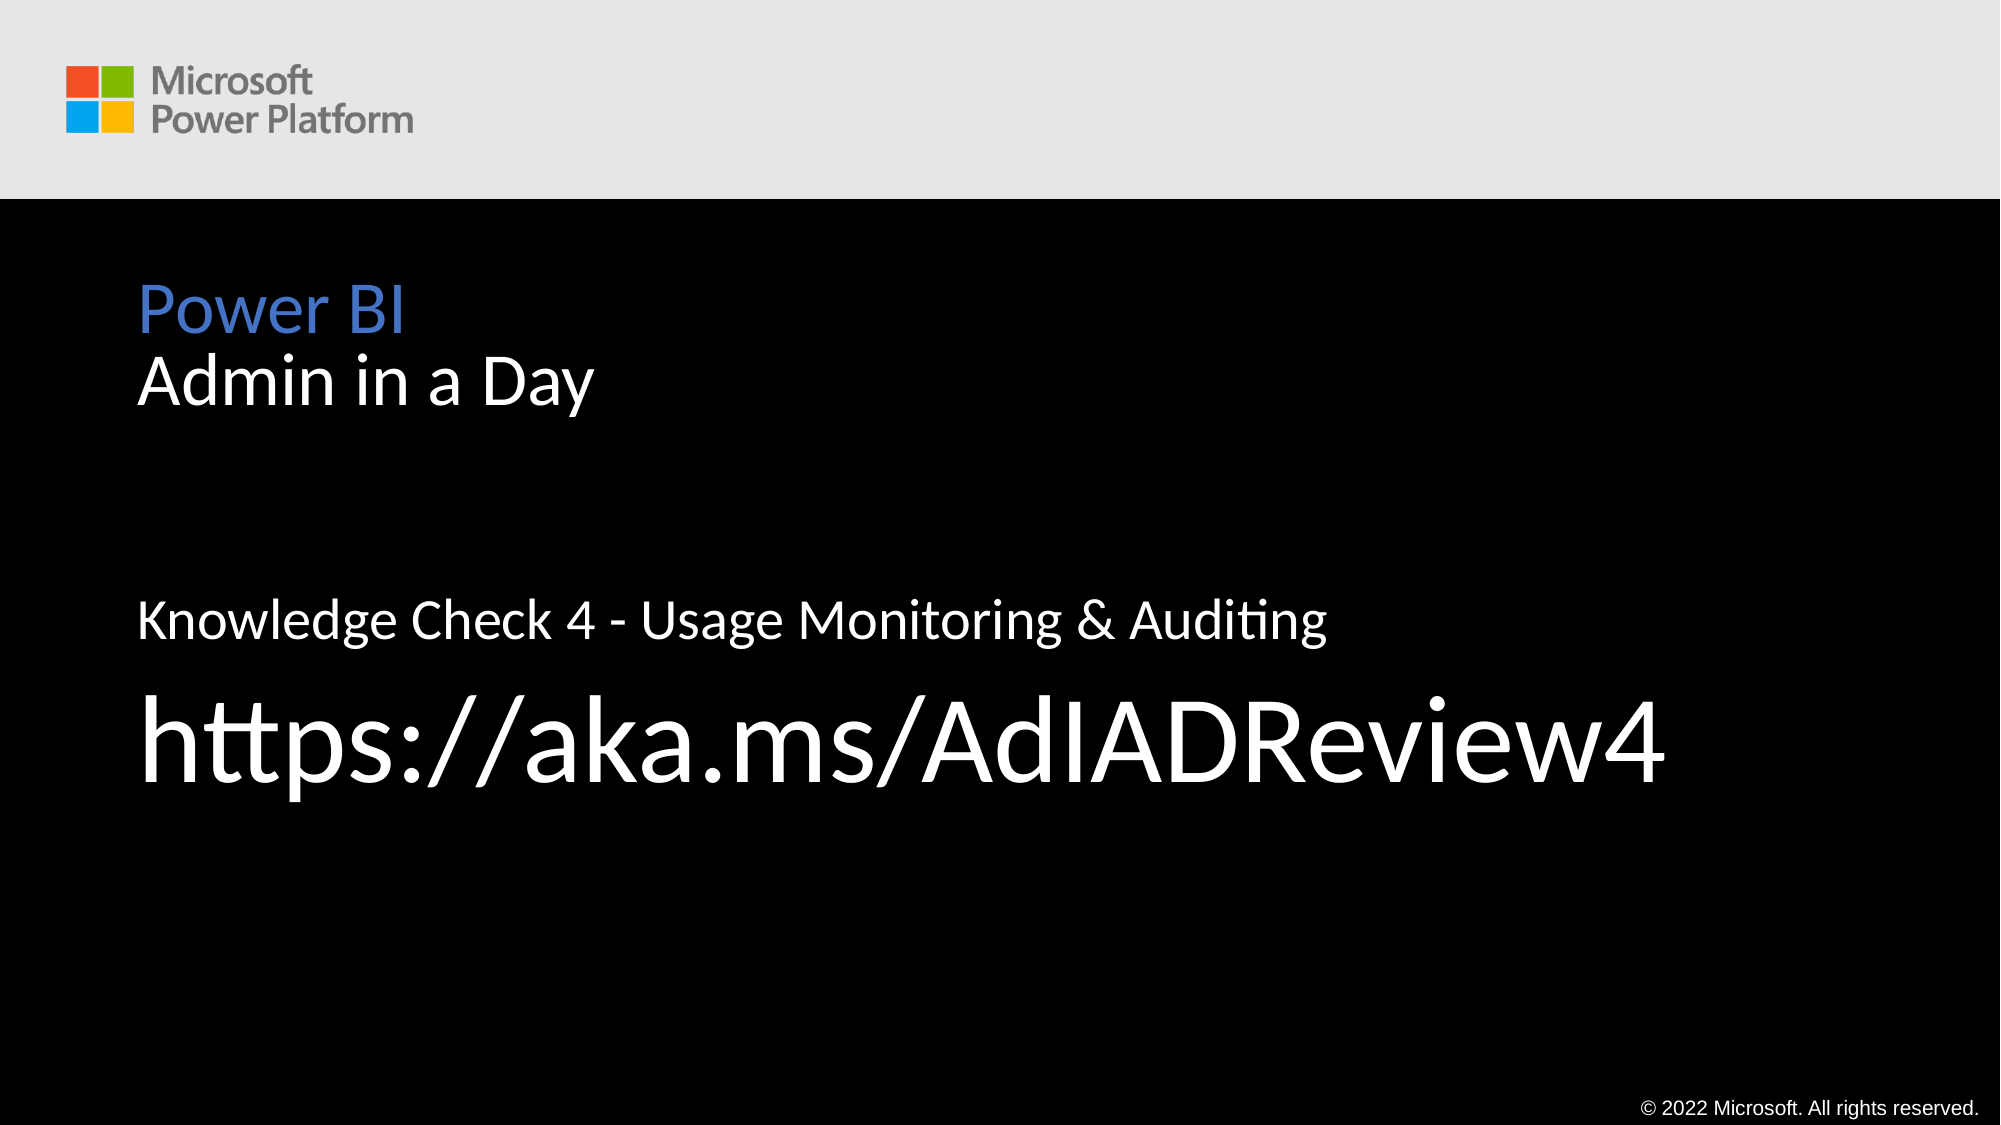

# Power BI Admin in a Day
Knowledge Check 4 - Usage Monitoring & Auditing  ​
https://aka.ms/AdIADReview4​
© 2022 Microsoft. All rights reserved.